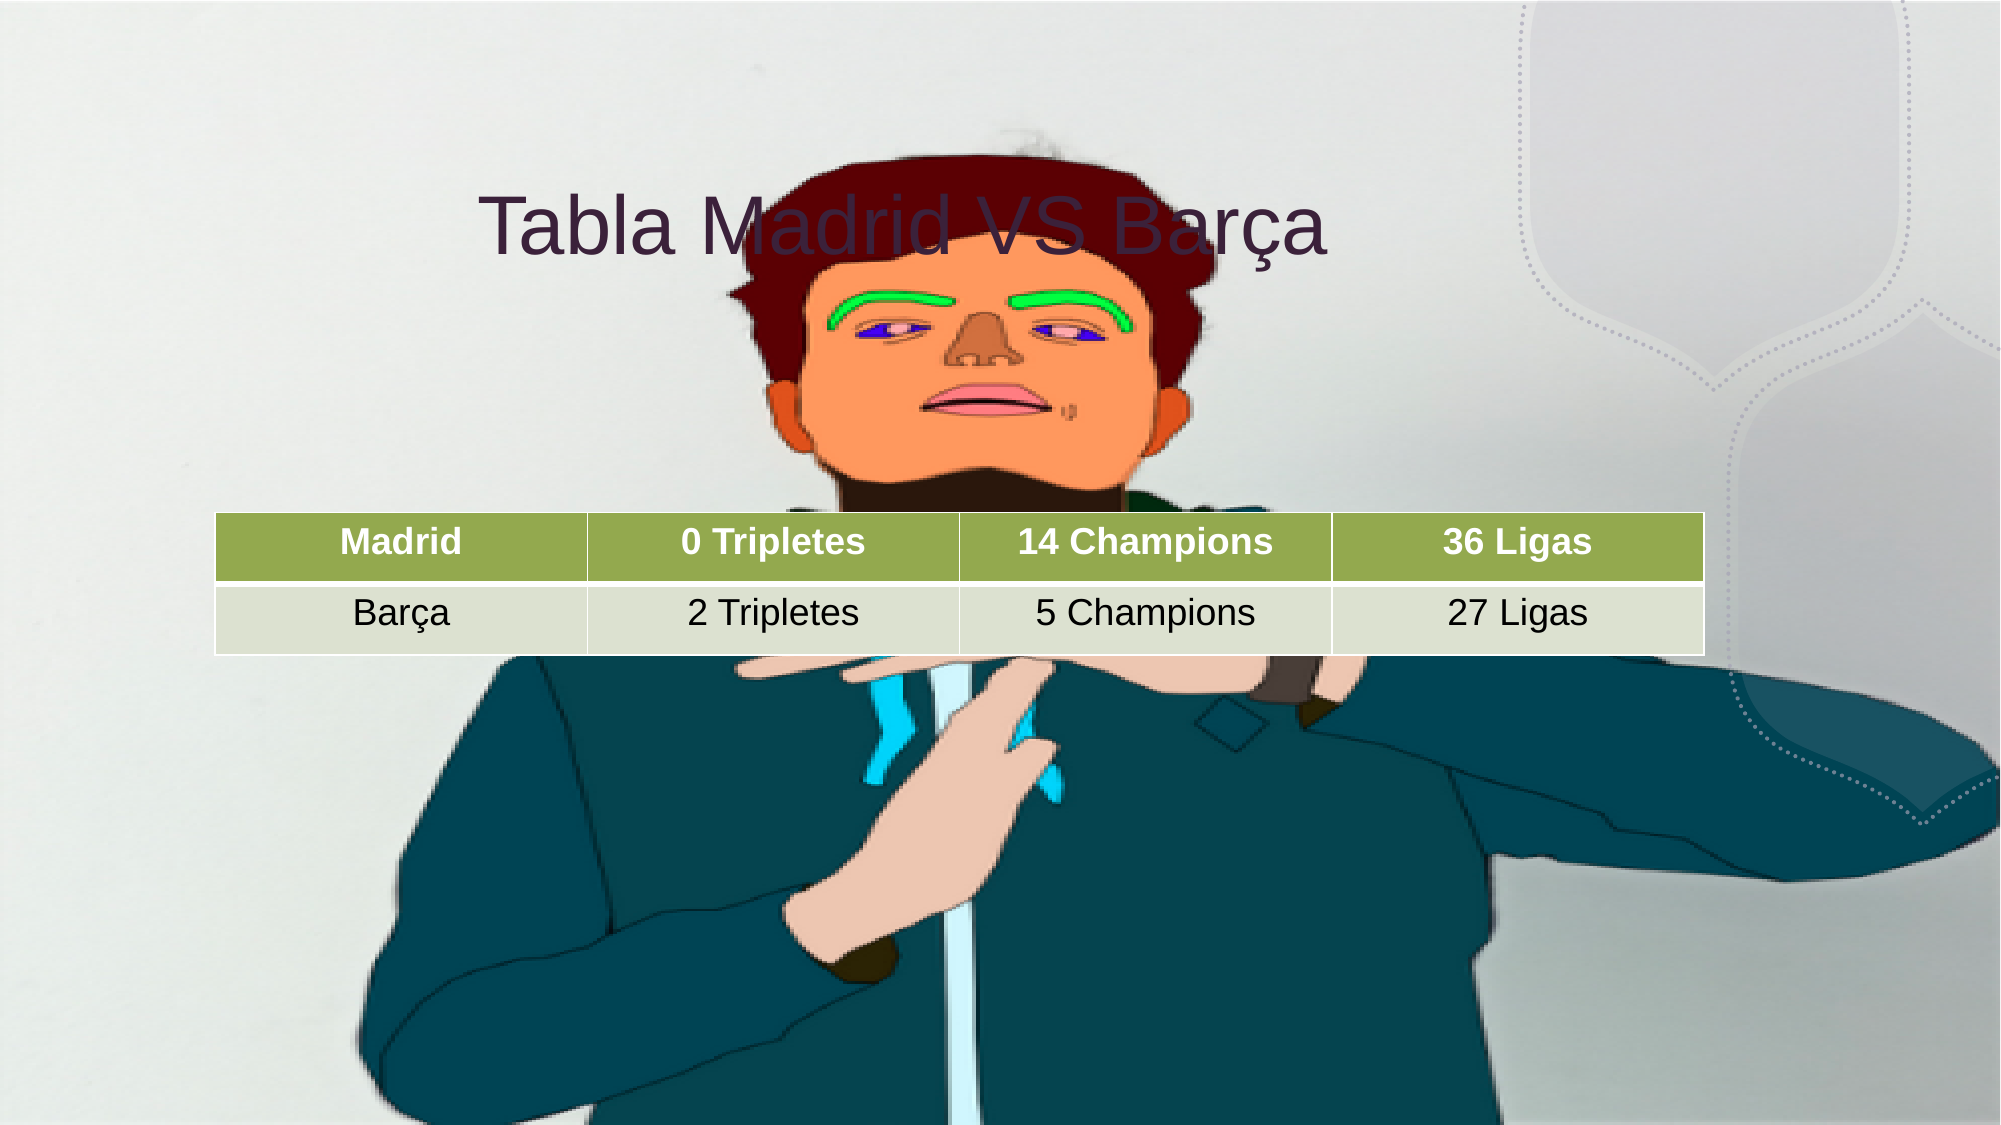

# Tabla Madrid VS Barça
| Madrid | 0 Tripletes | 14 Champions | 36 Ligas |
| --- | --- | --- | --- |
| Barça | 2 Tripletes | 5 Champions | 27 Ligas |